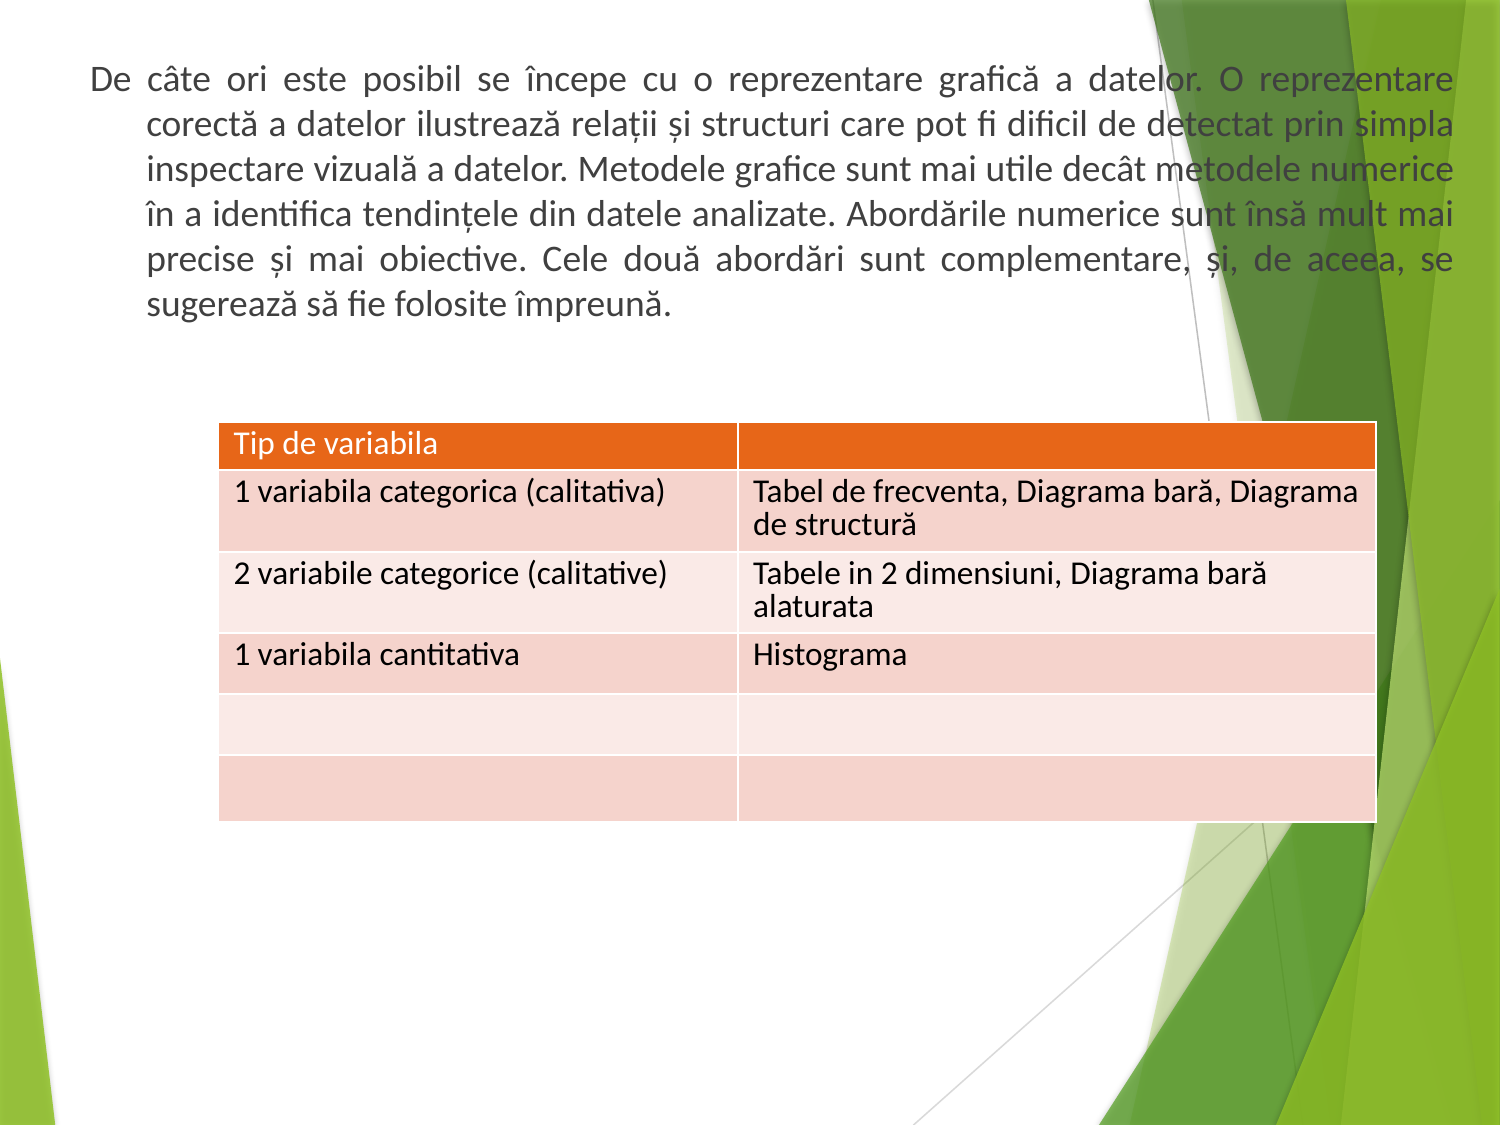

De câte ori este posibil se începe cu o reprezentare grafică a datelor. O reprezentare corectă a datelor ilustrează relații și structuri care pot fi dificil de detectat prin simpla inspectare vizuală a datelor. Metodele grafice sunt mai utile decât metodele numerice în a identifica tendințele din datele analizate. Abordările numerice sunt însă mult mai precise și mai obiective. Cele două abordări sunt complementare, și, de aceea, se sugerează să fie folosite împreună.

| Tip de variabila |  |
| --- | --- |
| 1 variabila categorica (calitativa) | Tabel de frecventa, Diagrama bară, Diagrama de structură |
| 2 variabile categorice (calitative) | Tabele in 2 dimensiuni, Diagrama bară alaturata |
| 1 variabila cantitativa | Histograma |
|  |  |
|  |  |